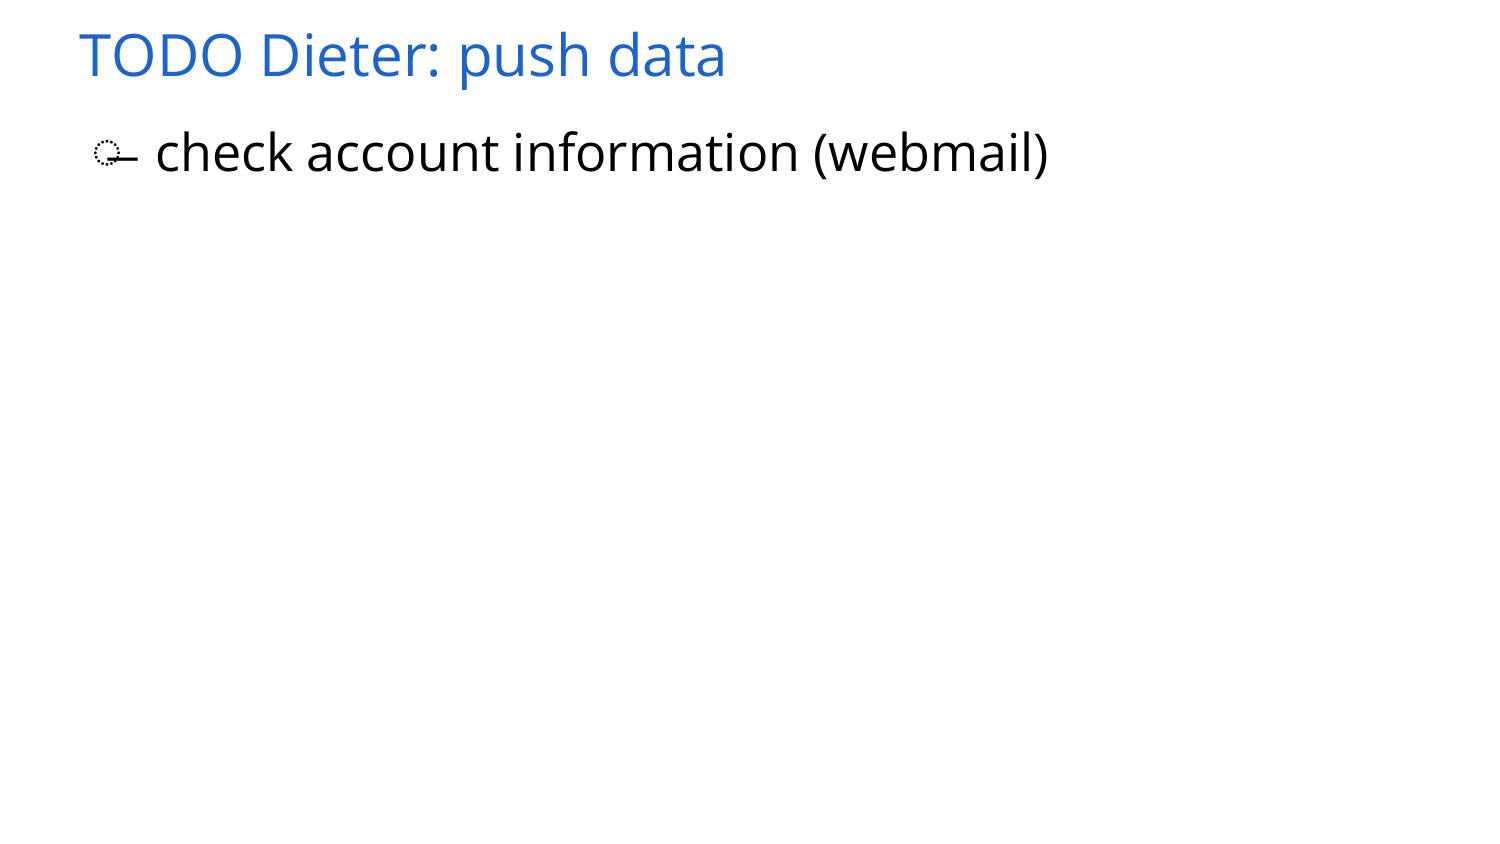

# TODO Dieter: push data
check account information (webmail)